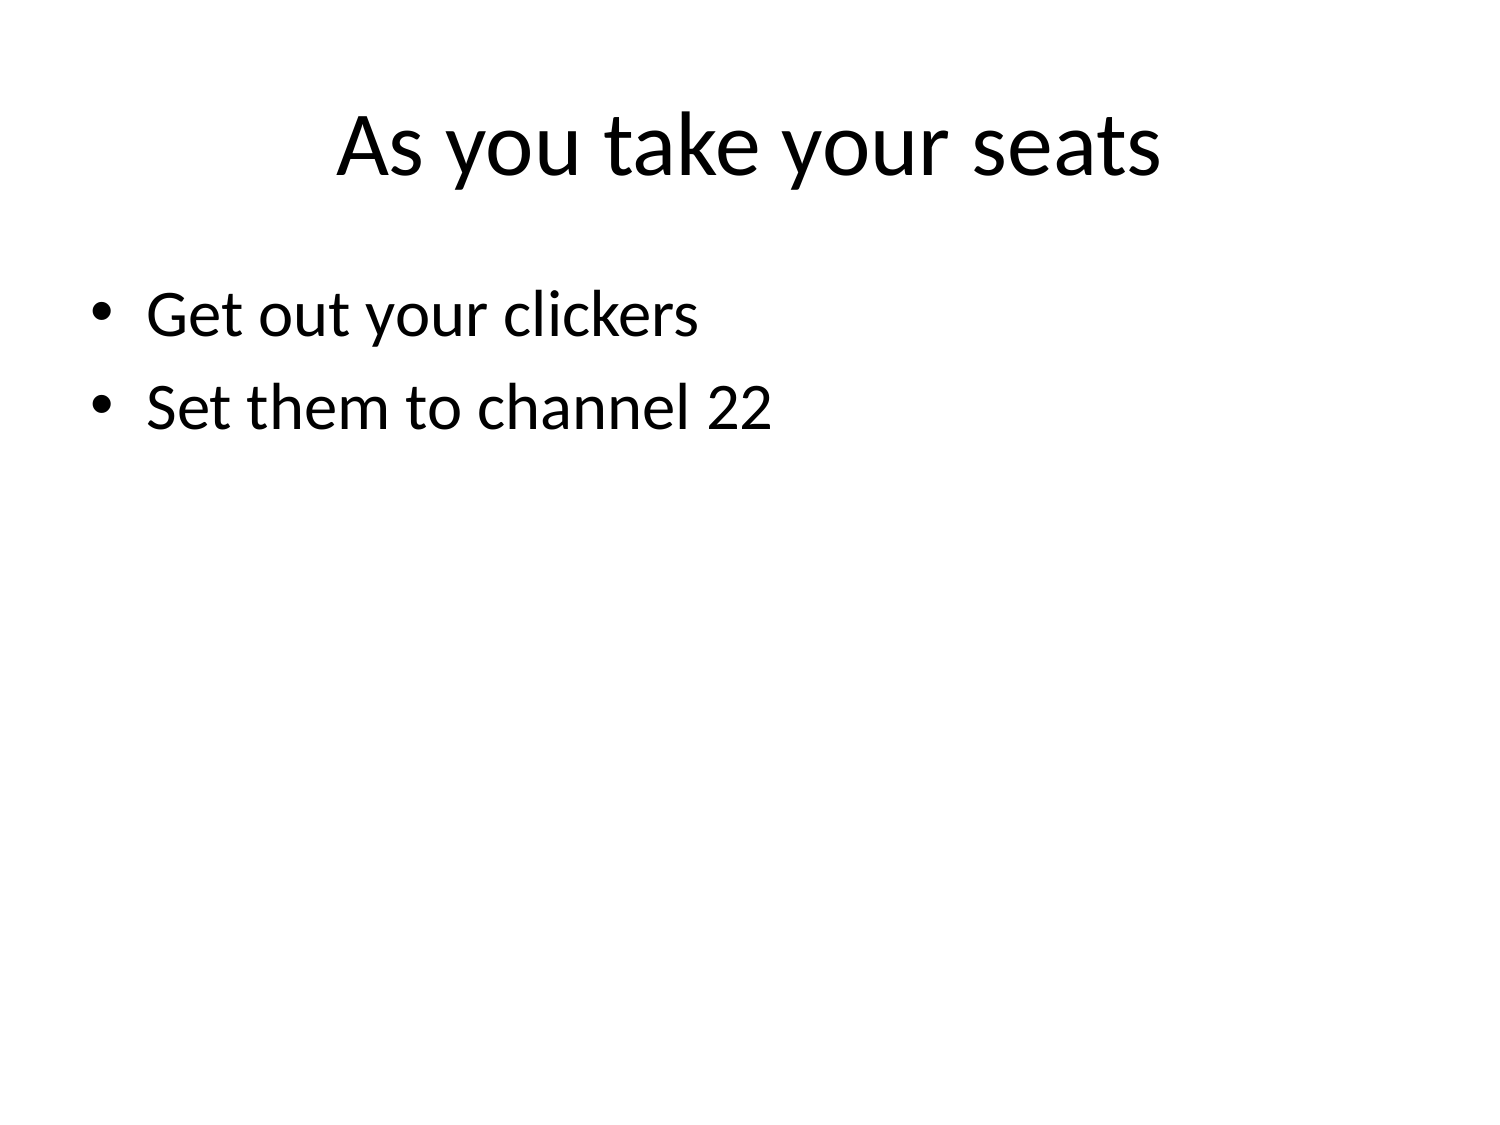

# As you take your seats
Get out your clickers
Set them to channel 22